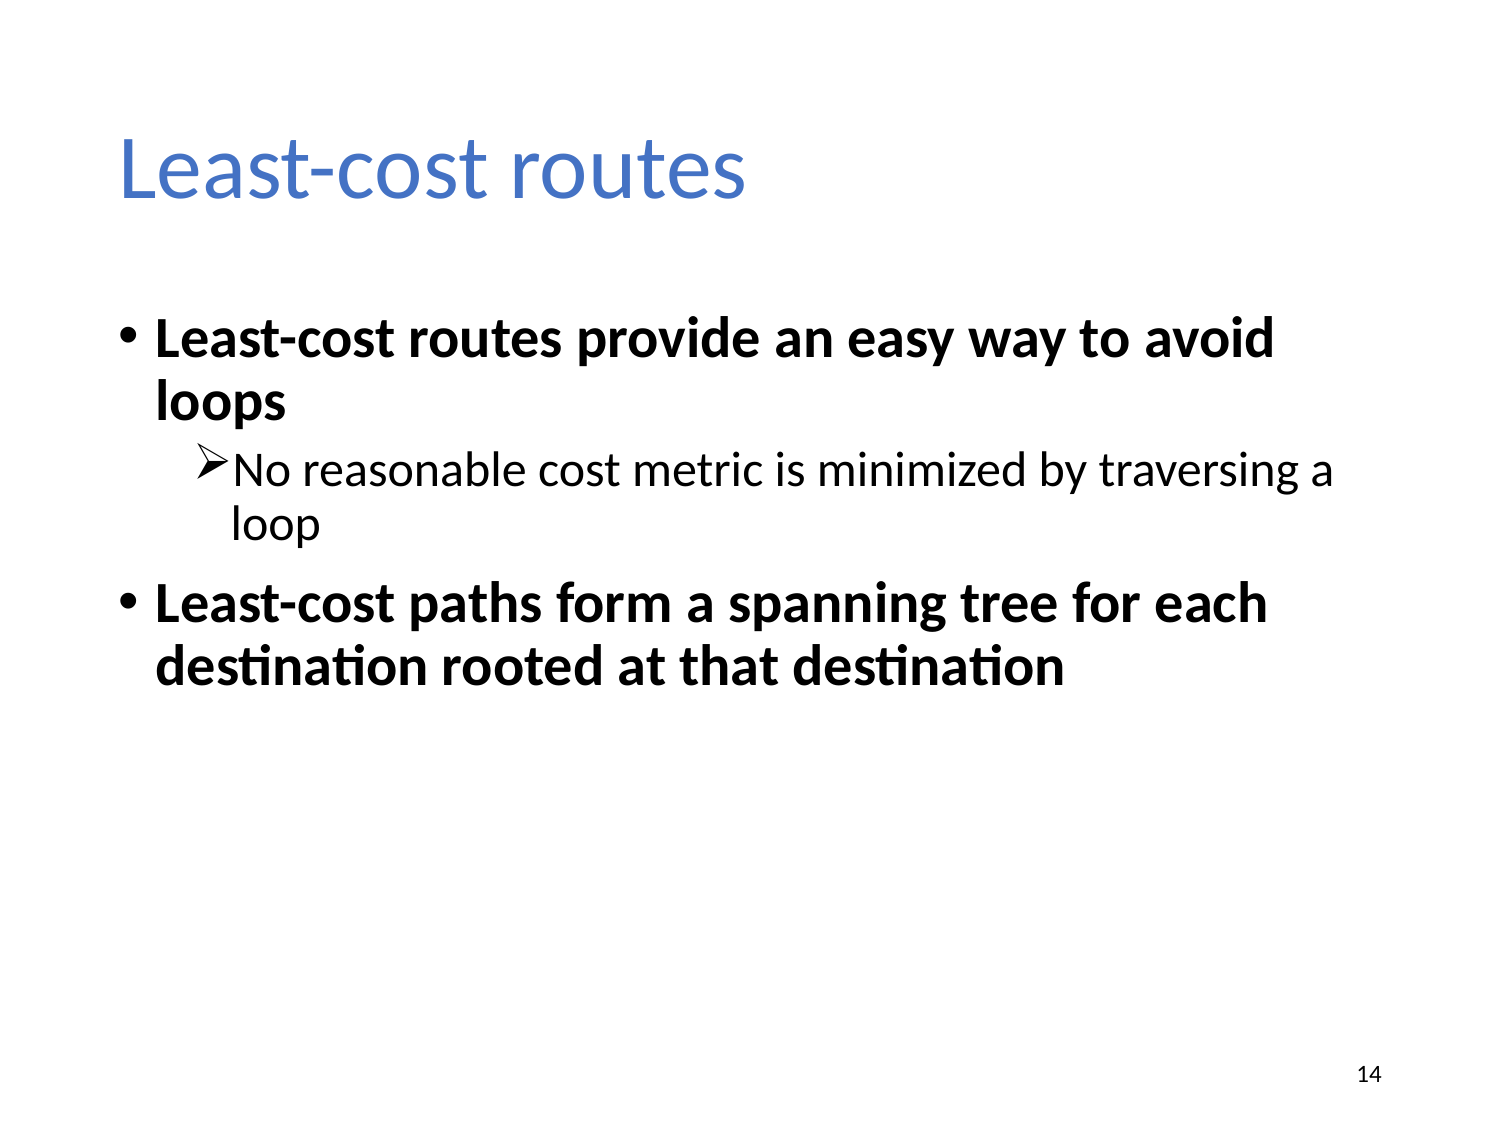

# Least-cost routes
Least-cost routes provide an easy way to avoid loops
No reasonable cost metric is minimized by traversing a loop
Least-cost paths form a spanning tree for each destination rooted at that destination
14